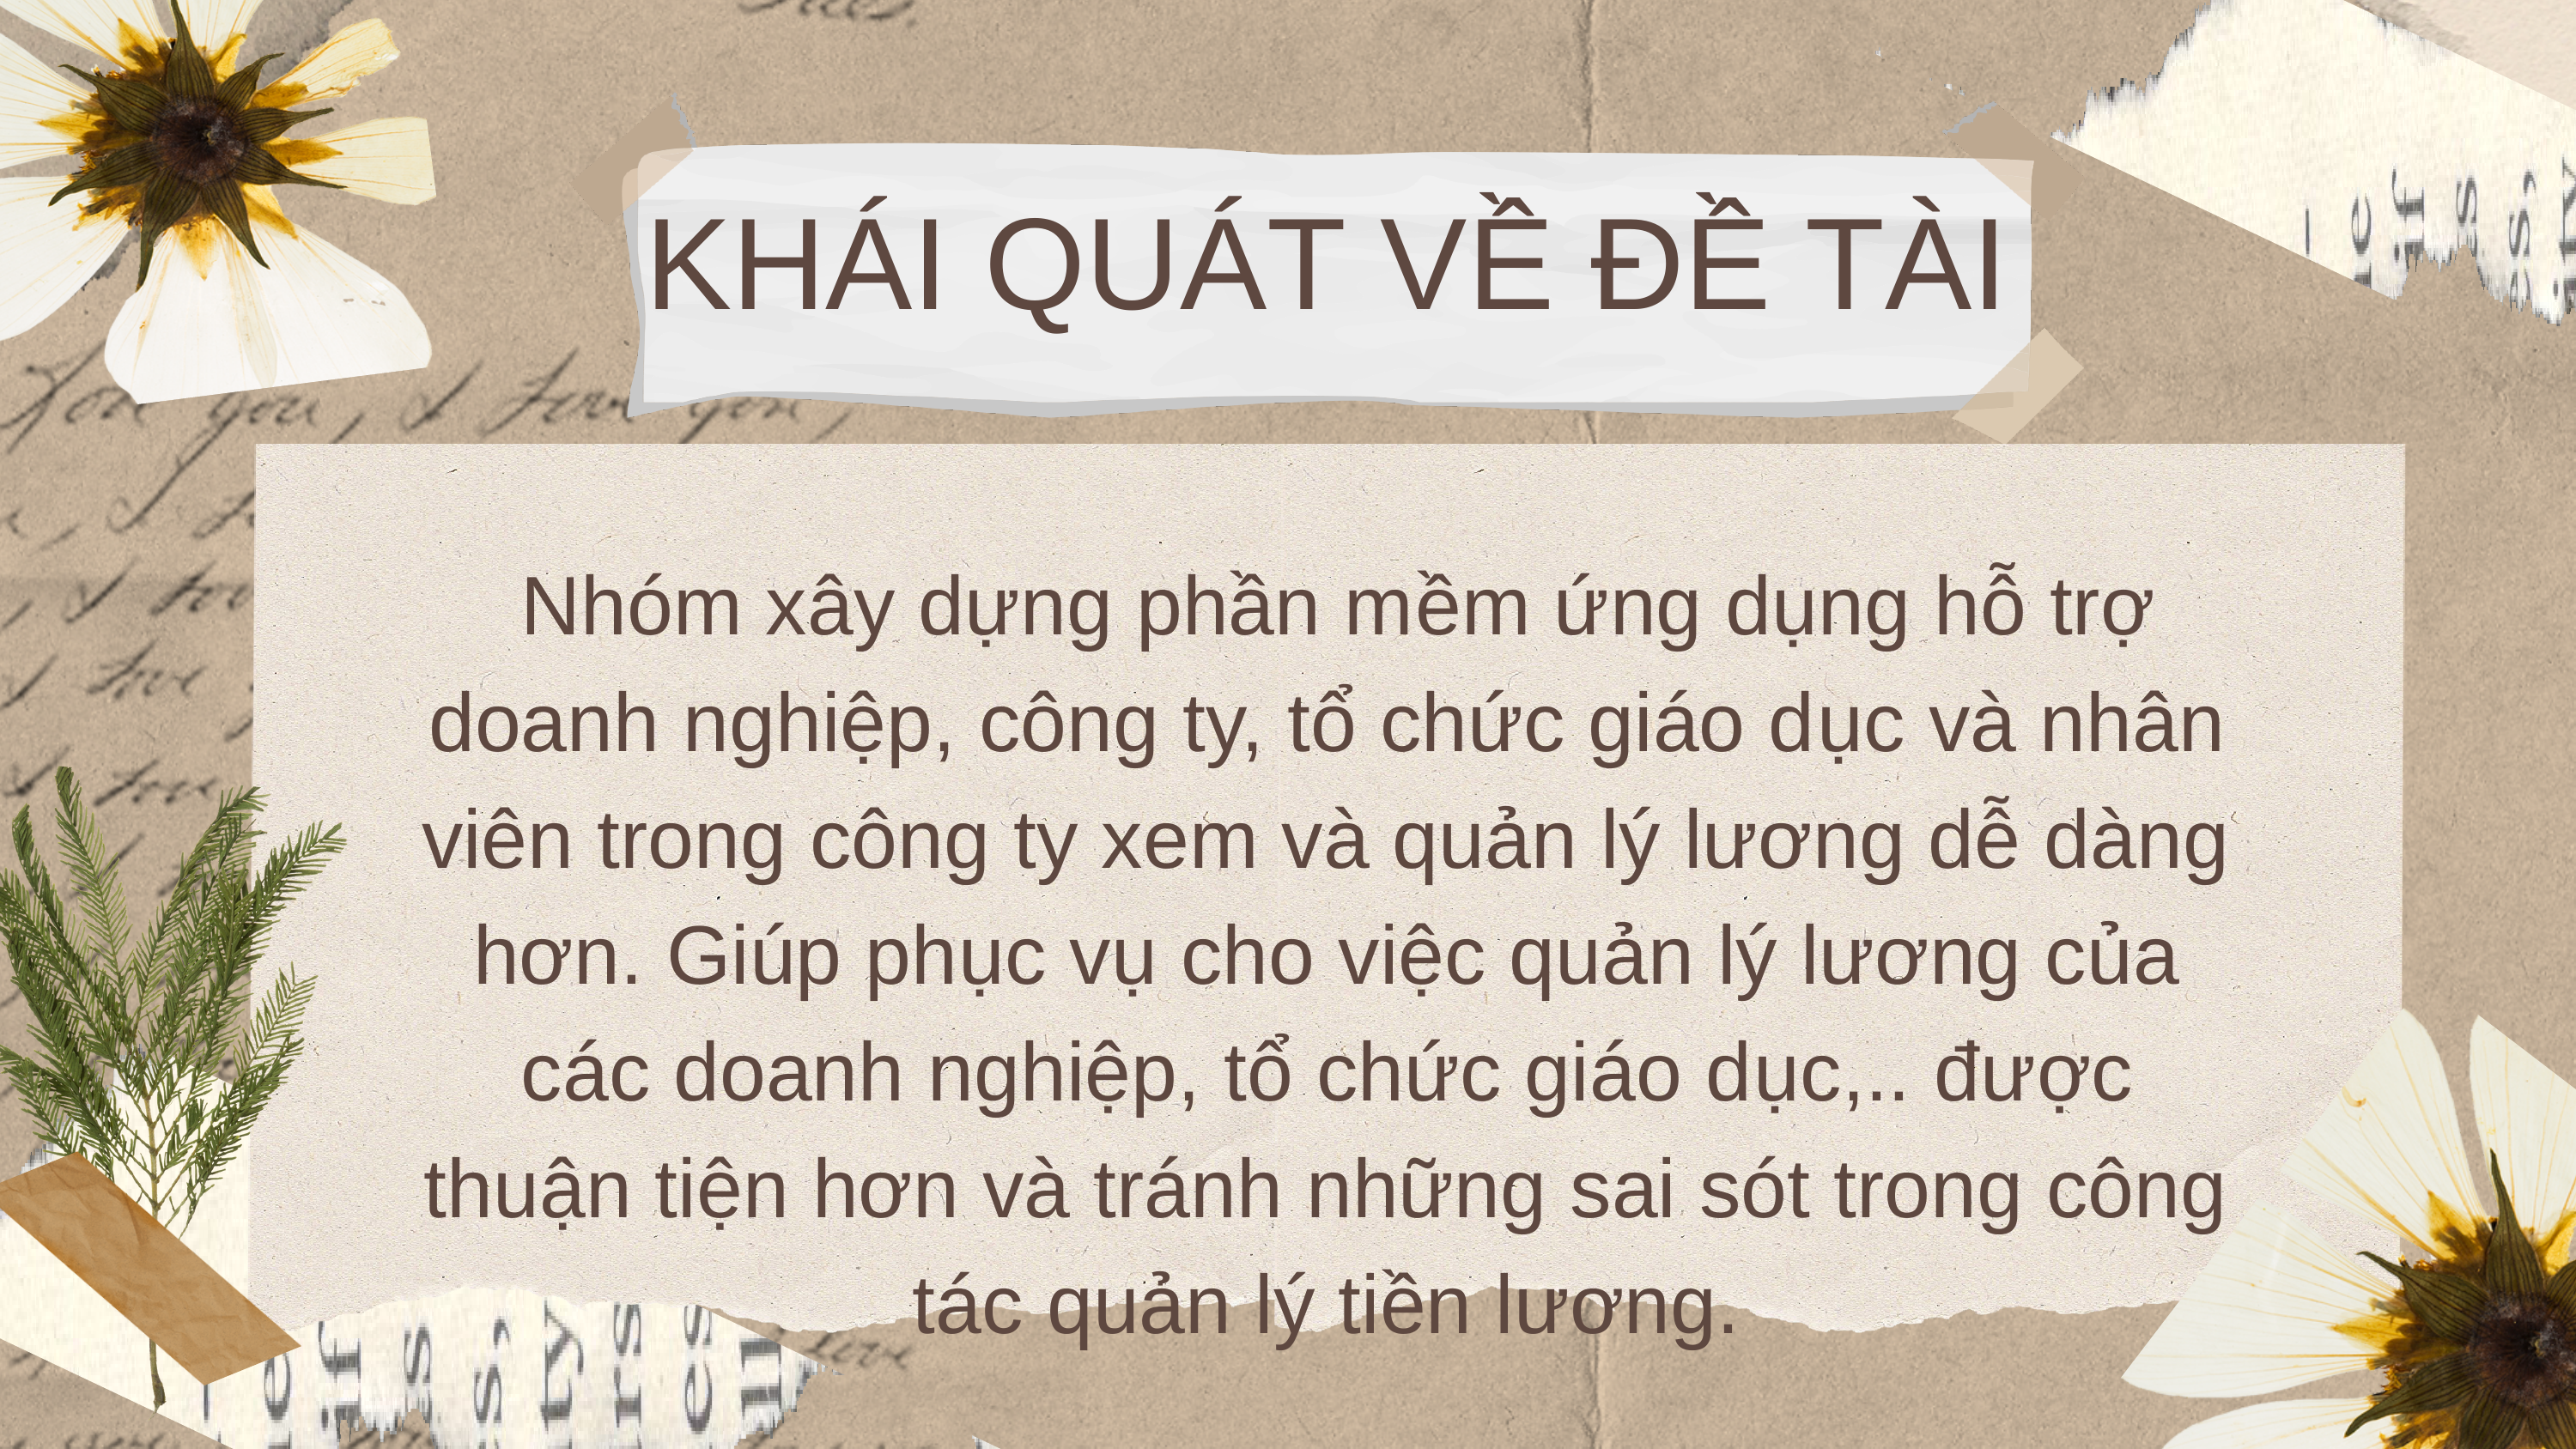

KHÁI QUÁT VỀ ĐỀ TÀI

 Nhóm xây dựng phần mềm ứng dụng hỗ trợ doanh nghiệp, công ty, tổ chức giáo dục và nhân viên trong công ty xem và quản lý lương dễ dàng hơn. Giúp phục vụ cho việc quản lý lương của các doanh nghiệp, tổ chức giáo dục,.. được thuận tiện hơn và tránh những sai sót trong công tác quản lý tiền lương.